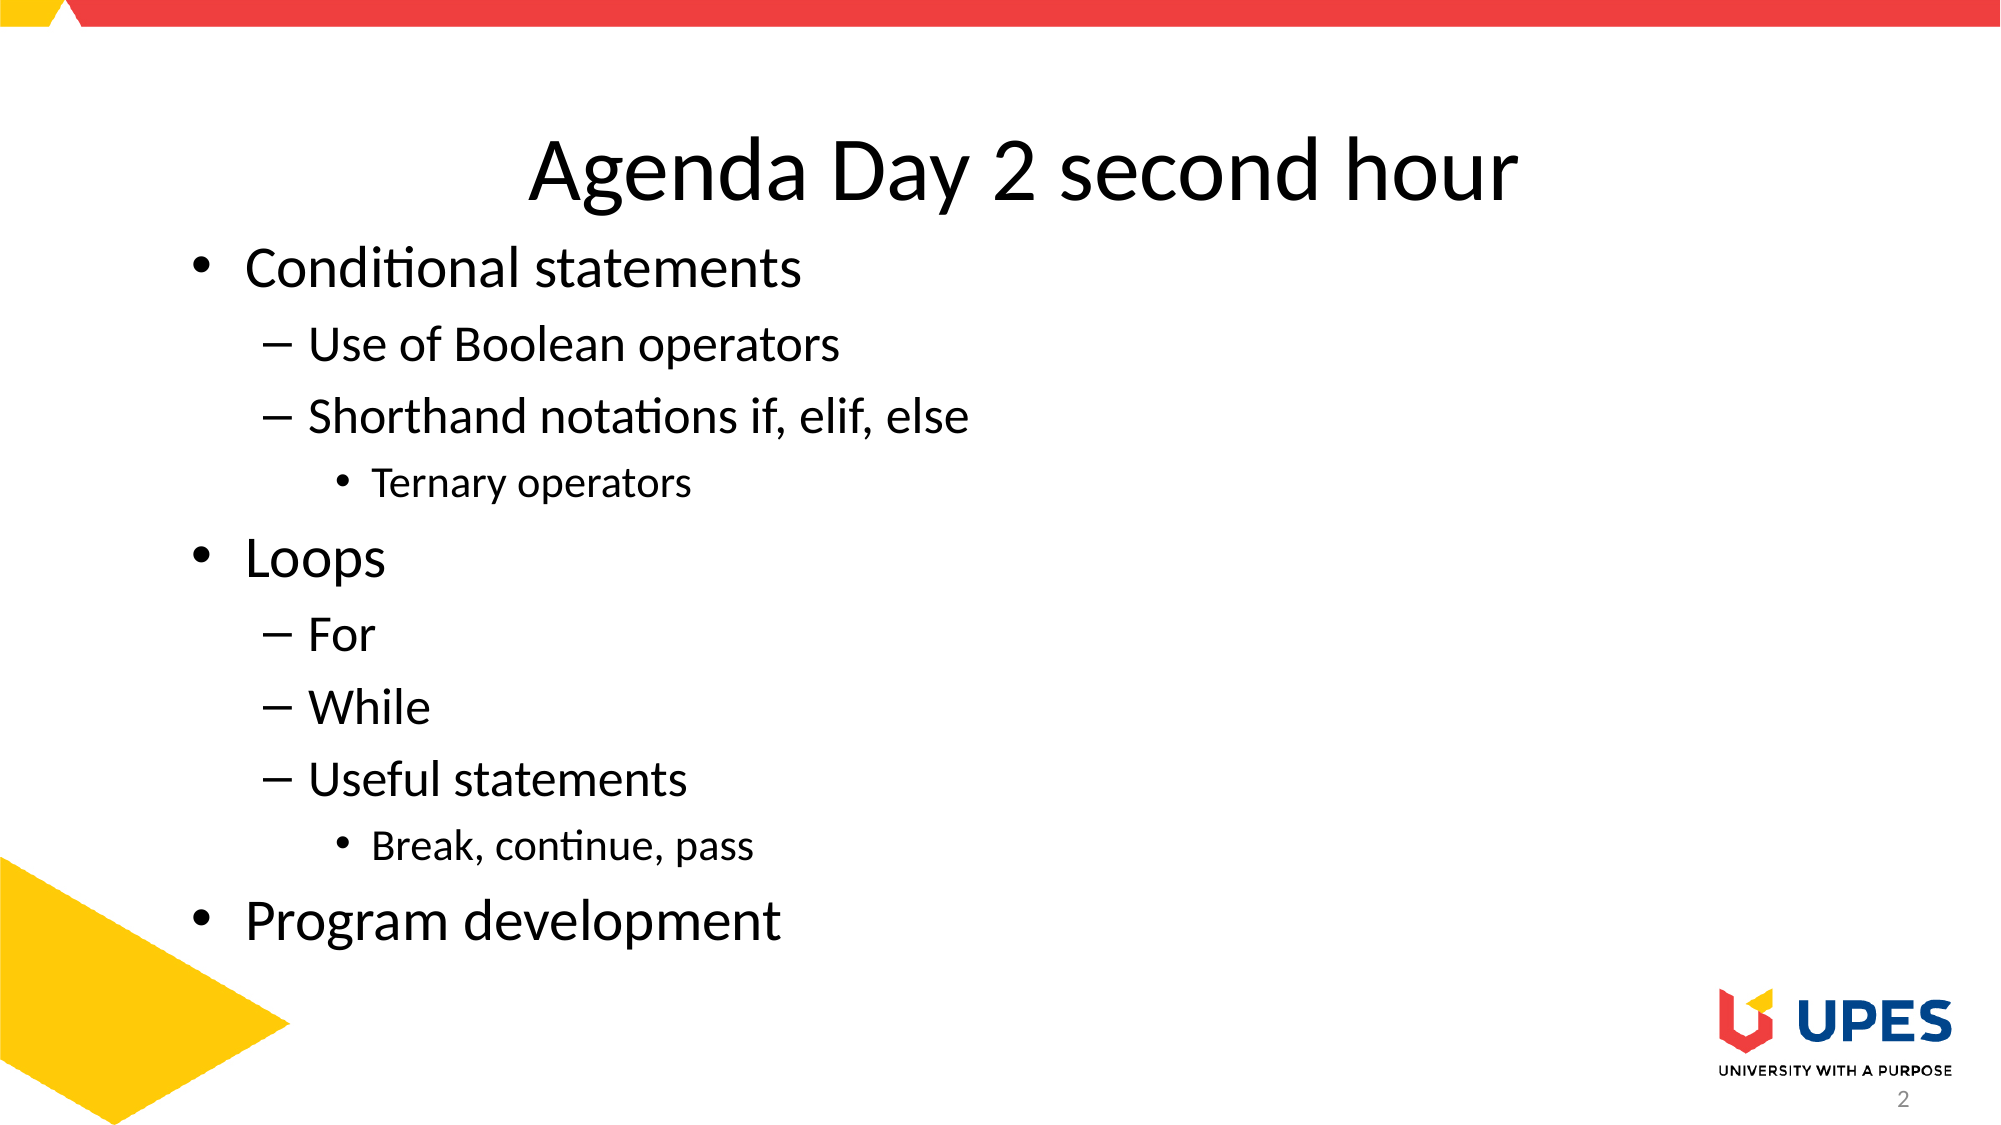

# Agenda Day 2 second hour
Conditional statements
Use of Boolean operators
Shorthand notations if, elif, else
Ternary operators
Loops
For
While
Useful statements
Break, continue, pass
Program development